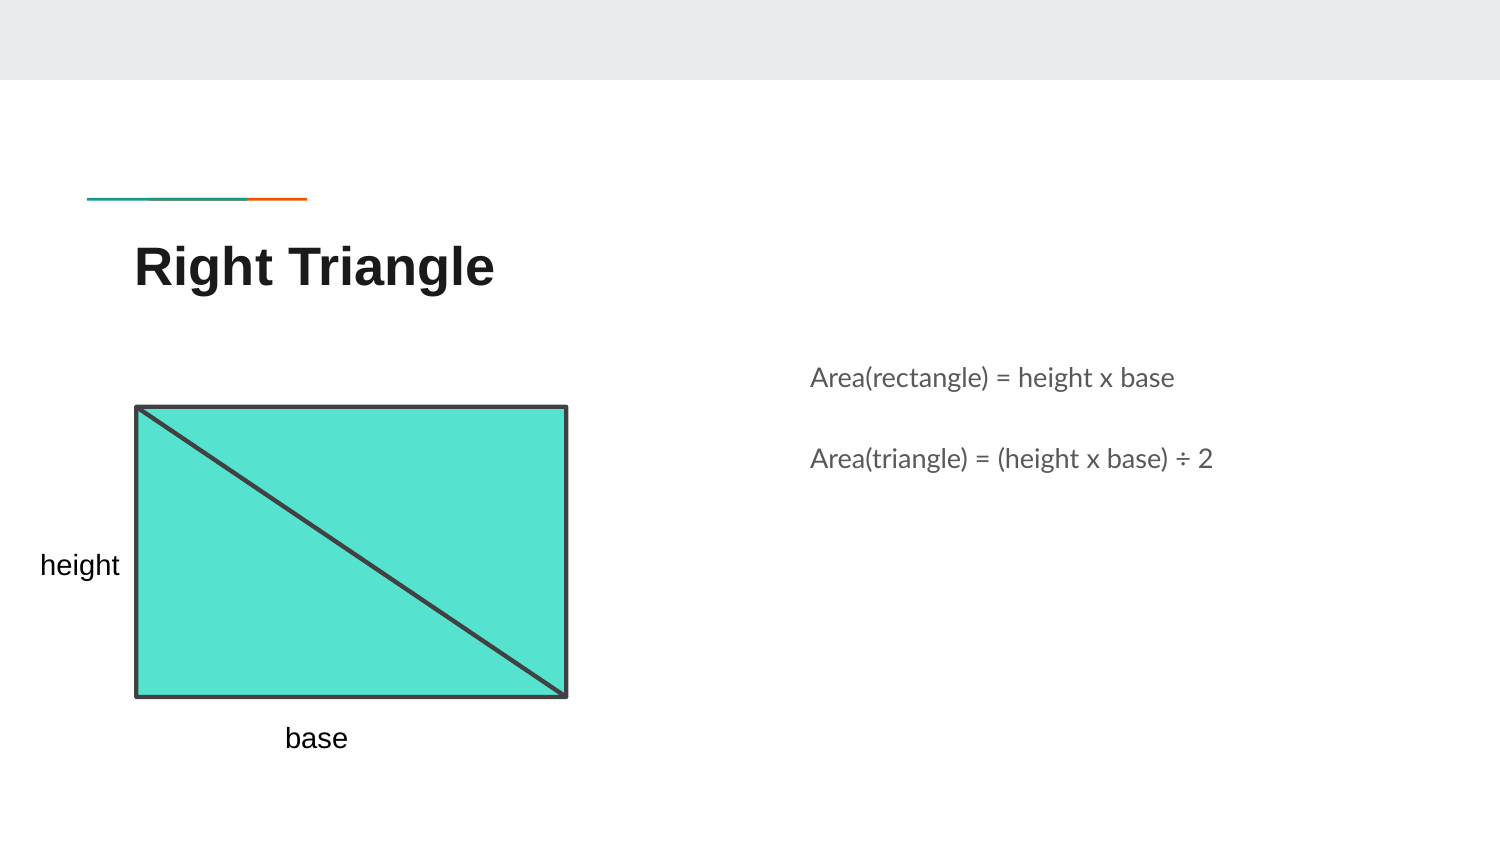

# Right Triangle
Area(rectangle) = height x base

Area(triangle) = (height x base) ÷ 2
height
base